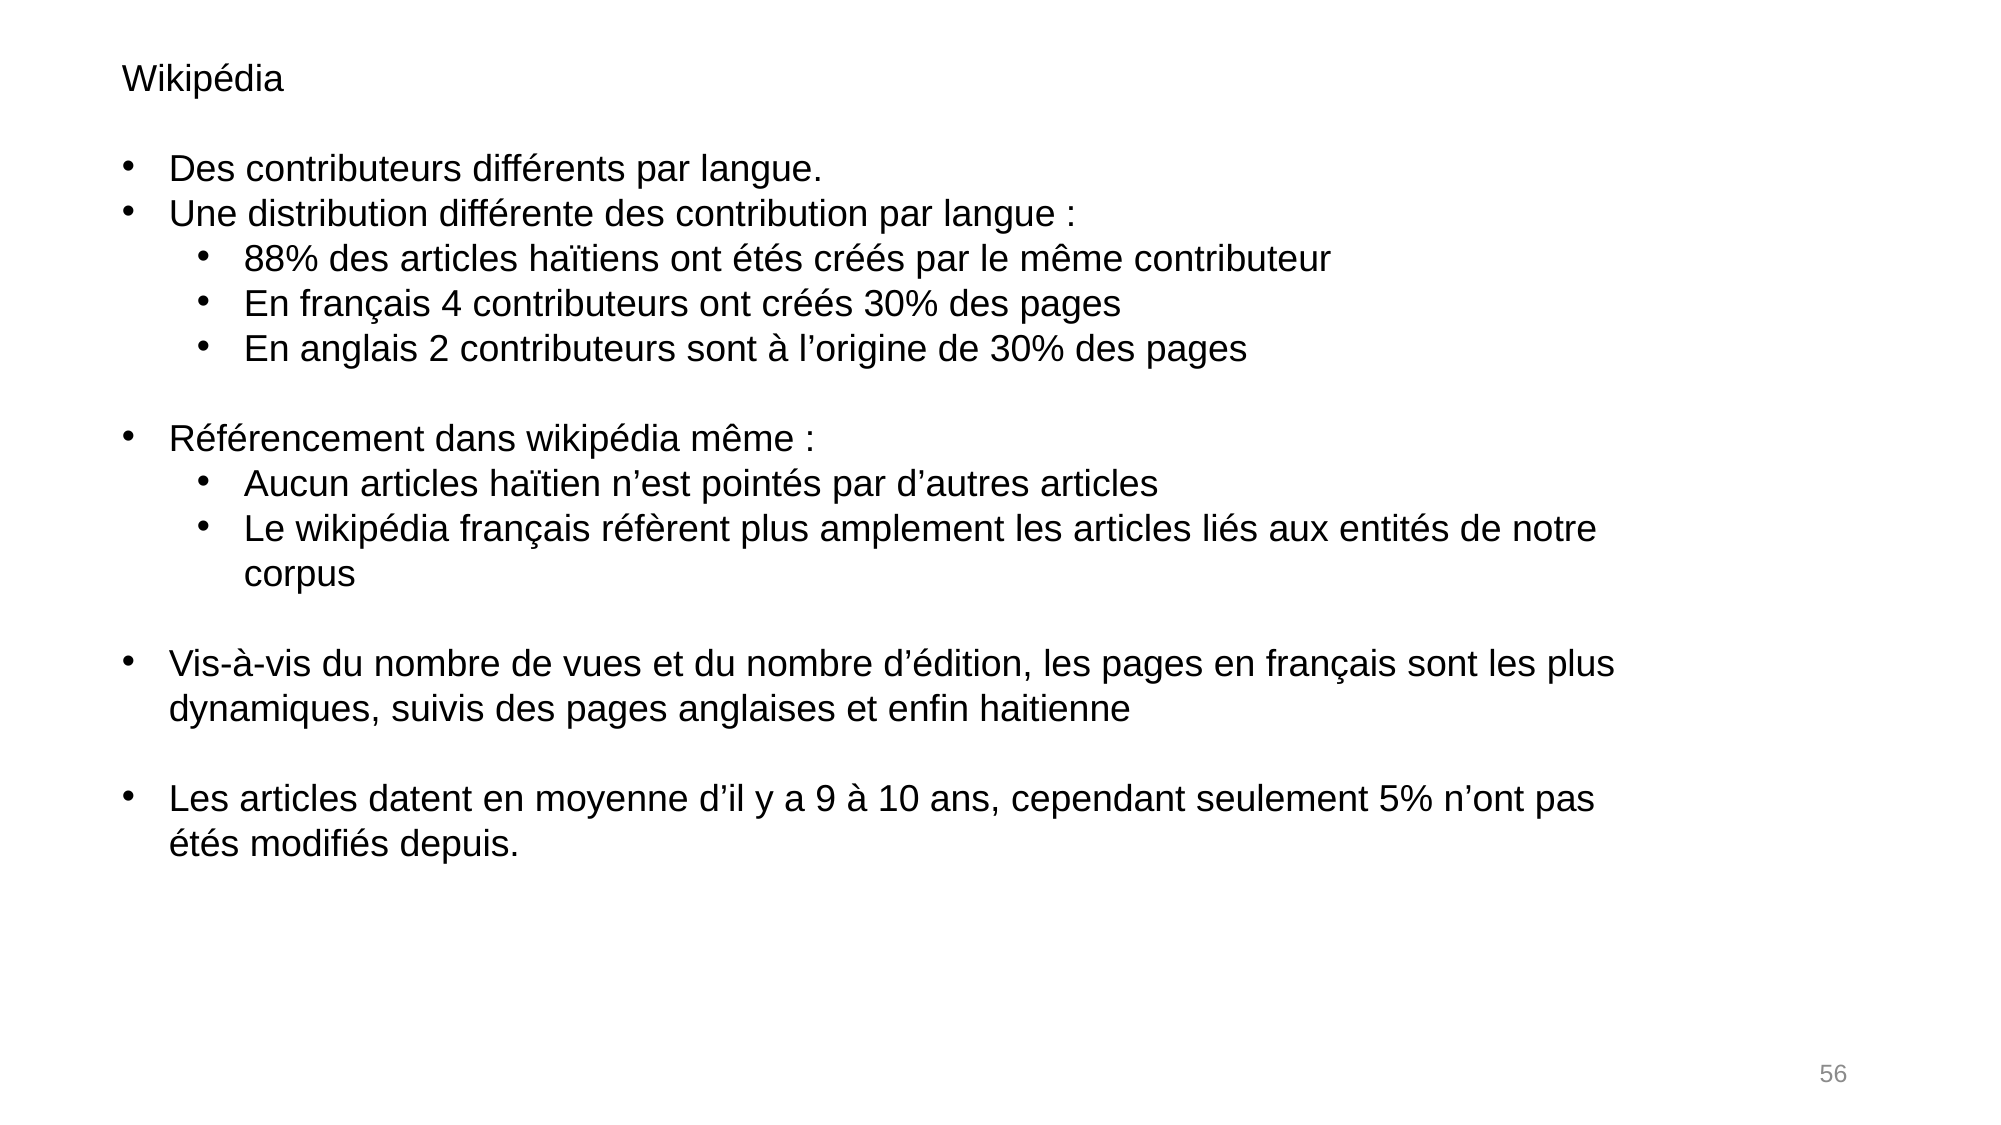

Wikipédia

Des contributeurs différents par langue.
Une distribution différente des contribution par langue :
88% des articles haïtiens ont étés créés par le même contributeur
En français 4 contributeurs ont créés 30% des pages
En anglais 2 contributeurs sont à l’origine de 30% des pages

Référencement dans wikipédia même :
Aucun articles haïtien n’est pointés par d’autres articles
Le wikipédia français réfèrent plus amplement les articles liés aux entités de notre corpus

Vis-à-vis du nombre de vues et du nombre d’édition, les pages en français sont les plus dynamiques, suivis des pages anglaises et enfin haitienne

Les articles datent en moyenne d’il y a 9 à 10 ans, cependant seulement 5% n’ont pas étés modifiés depuis.

56